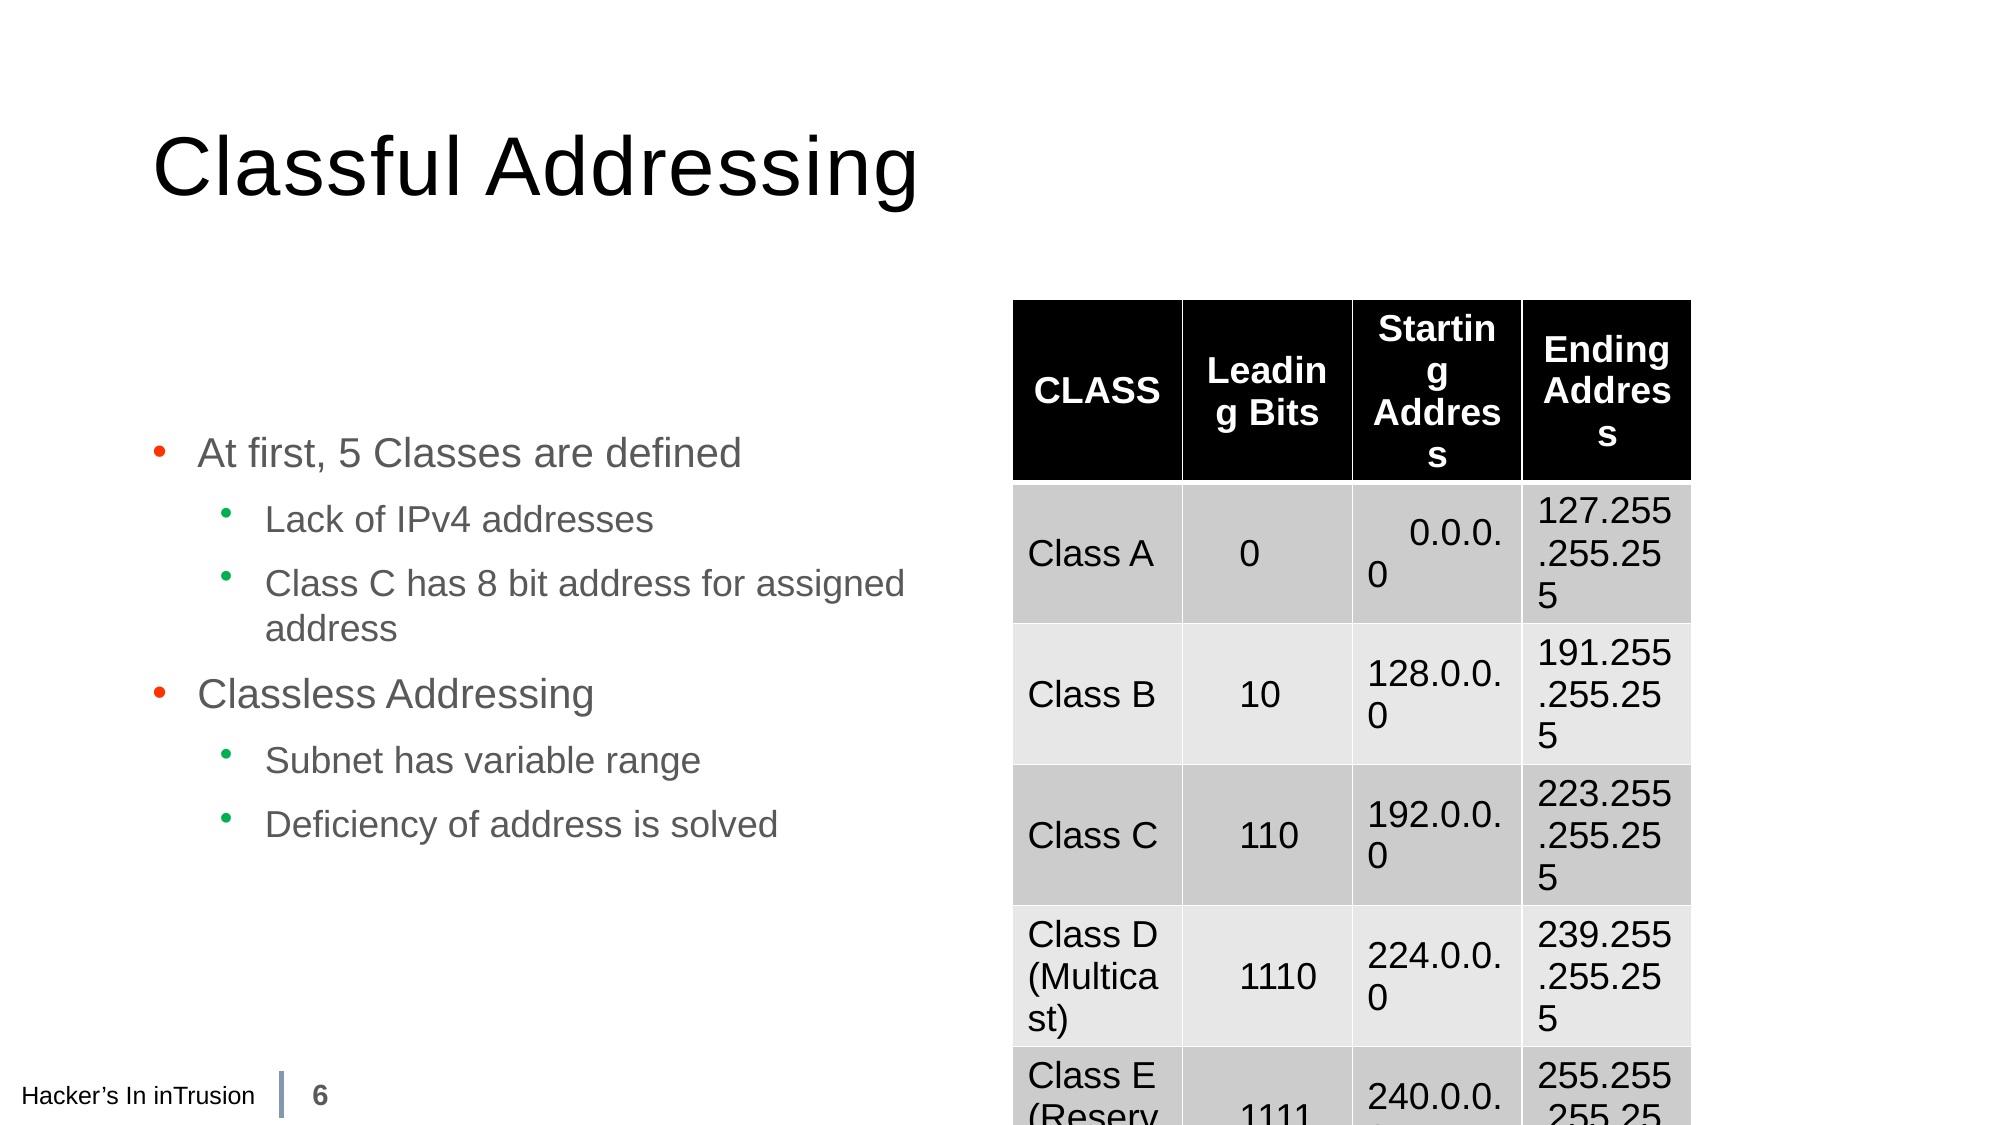

# Classful Addressing
At first, 5 Classes are defined
Lack of IPv4 addresses
Class C has 8 bit address for assigned address
Classless Addressing
Subnet has variable range
Deficiency of address is solved

| CLASS | Leading Bits | Starting Address | Ending Address |
| --- | --- | --- | --- |
| Class A | 0 | 0.0.0.0 | 127.255.255.255 |
| Class B | 10 | 128.0.0.0 | 191.255.255.255 |
| Class C | 110 | 192.0.0.0 | 223.255.255.255 |
| Class D (Multicast) | 1110 | 224.0.0.0 | 239.255.255.255 |
| Class E (Reserved) | 1111 | 240.0.0.0 | 255.255.255.255 |